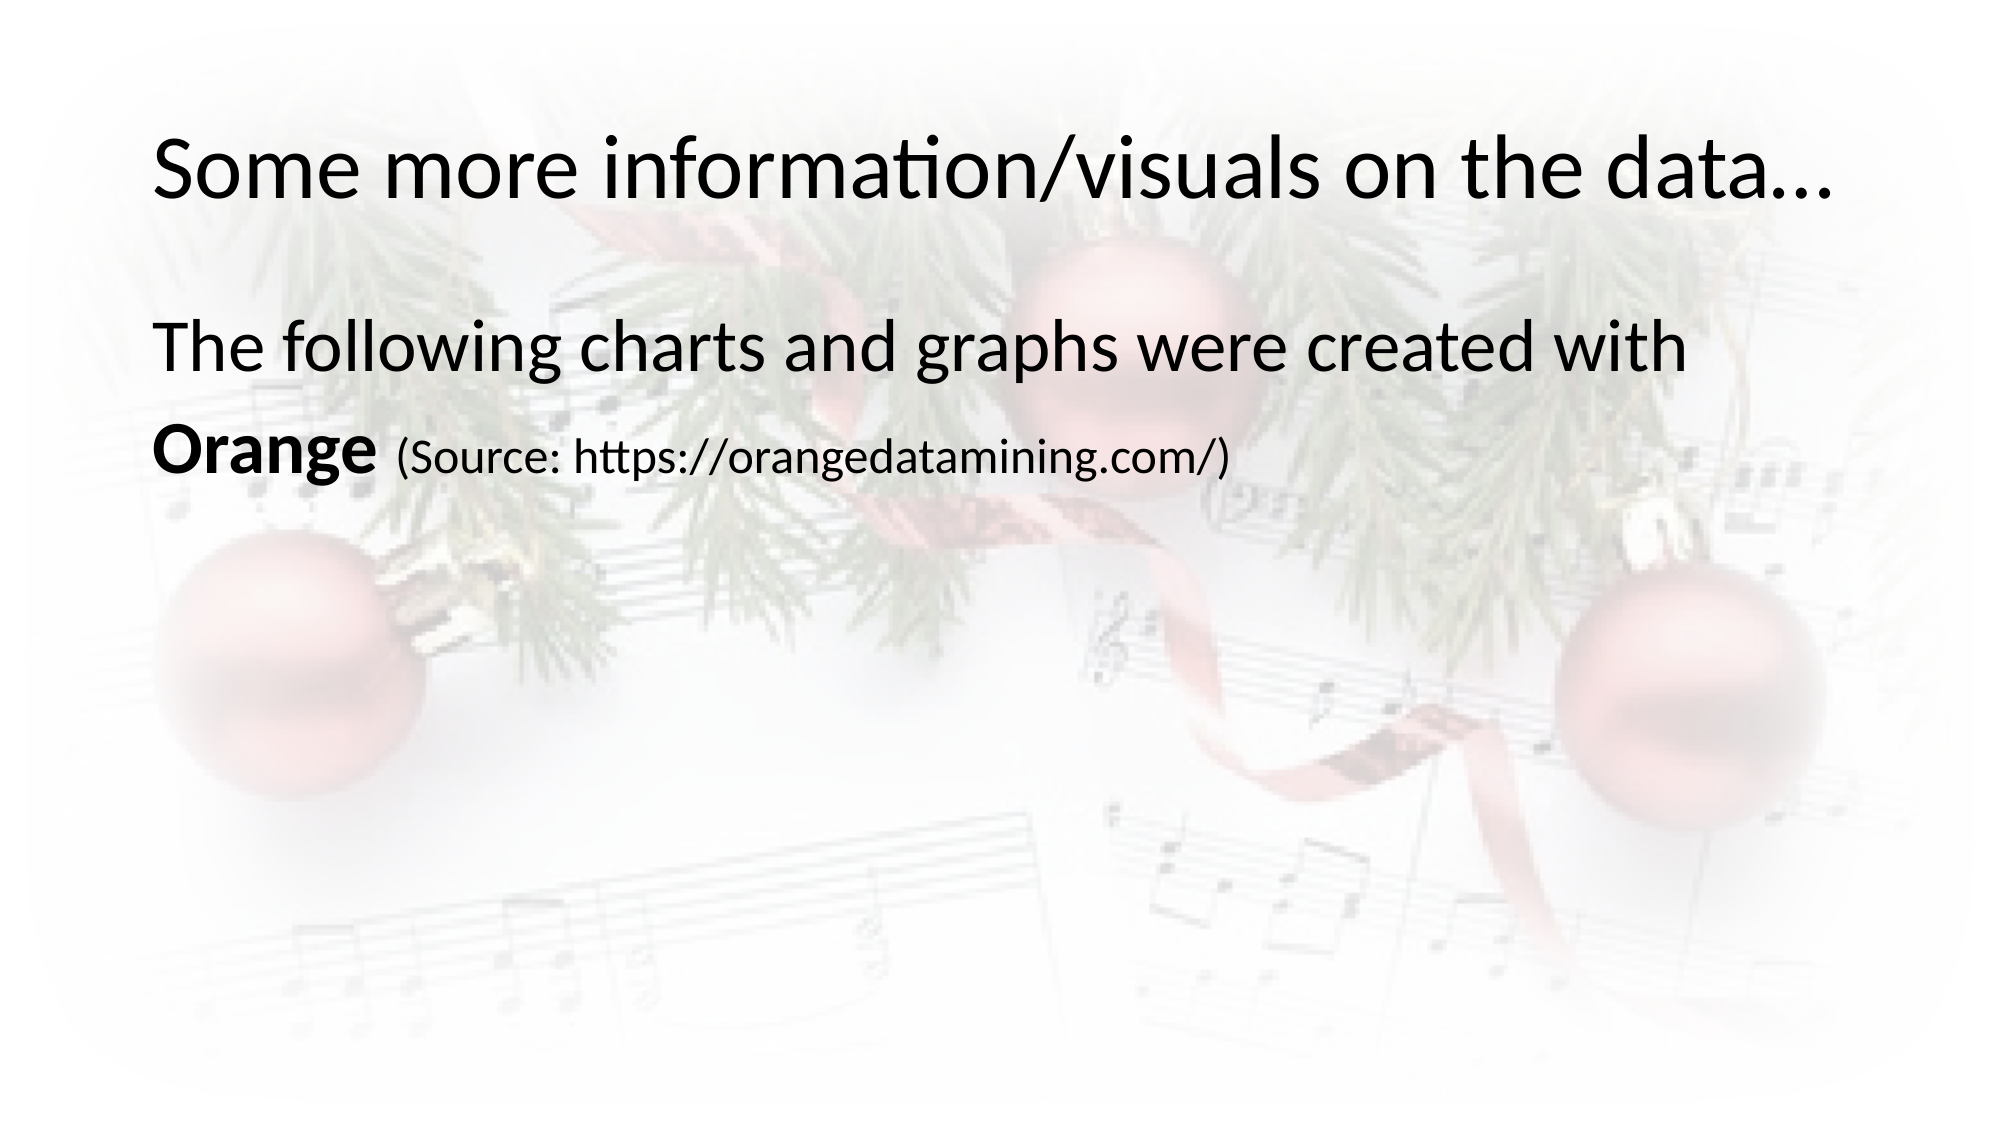

# Some more information/visuals on the data…
The following charts and graphs were created with
Orange (Source: https://orangedatamining.com/)